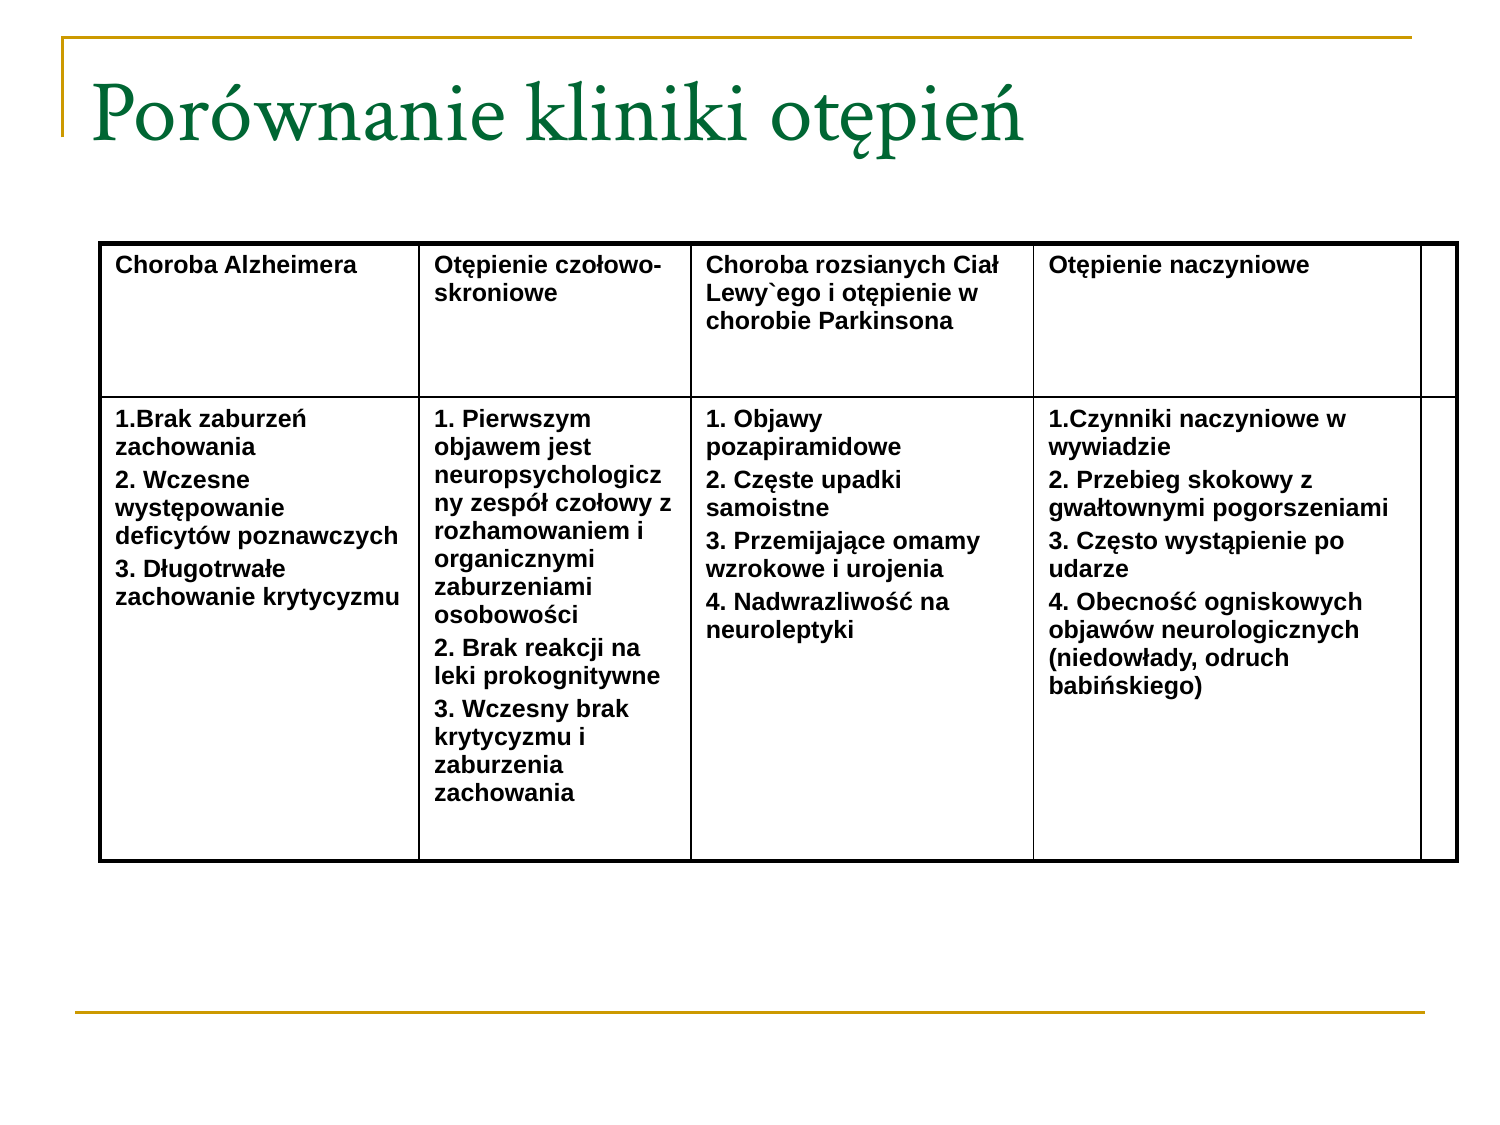

# Porównanie kliniki otępień
| Choroba Alzheimera | Otępienie czołowo-skroniowe | Choroba rozsianych Ciał Lewy`ego i otępienie w chorobie Parkinsona | Otępienie naczyniowe |  |
| --- | --- | --- | --- | --- |
| 1.Brak zaburzeń zachowania 2. Wczesne występowanie deficytów poznawczych 3. Długotrwałe zachowanie krytycyzmu | 1. Pierwszym objawem jest neuropsychologiczny zespół czołowy z rozhamowaniem i organicznymi zaburzeniami osobowości 2. Brak reakcji na leki prokognitywne 3. Wczesny brak krytycyzmu i zaburzenia zachowania | 1. Objawy pozapiramidowe 2. Częste upadki samoistne 3. Przemijające omamy wzrokowe i urojenia 4. Nadwrazliwość na neuroleptyki | 1.Czynniki naczyniowe w wywiadzie 2. Przebieg skokowy z gwałtownymi pogorszeniami 3. Często wystąpienie po udarze 4. Obecność ogniskowych objawów neurologicznych (niedowłady, odruch babińskiego) |  |